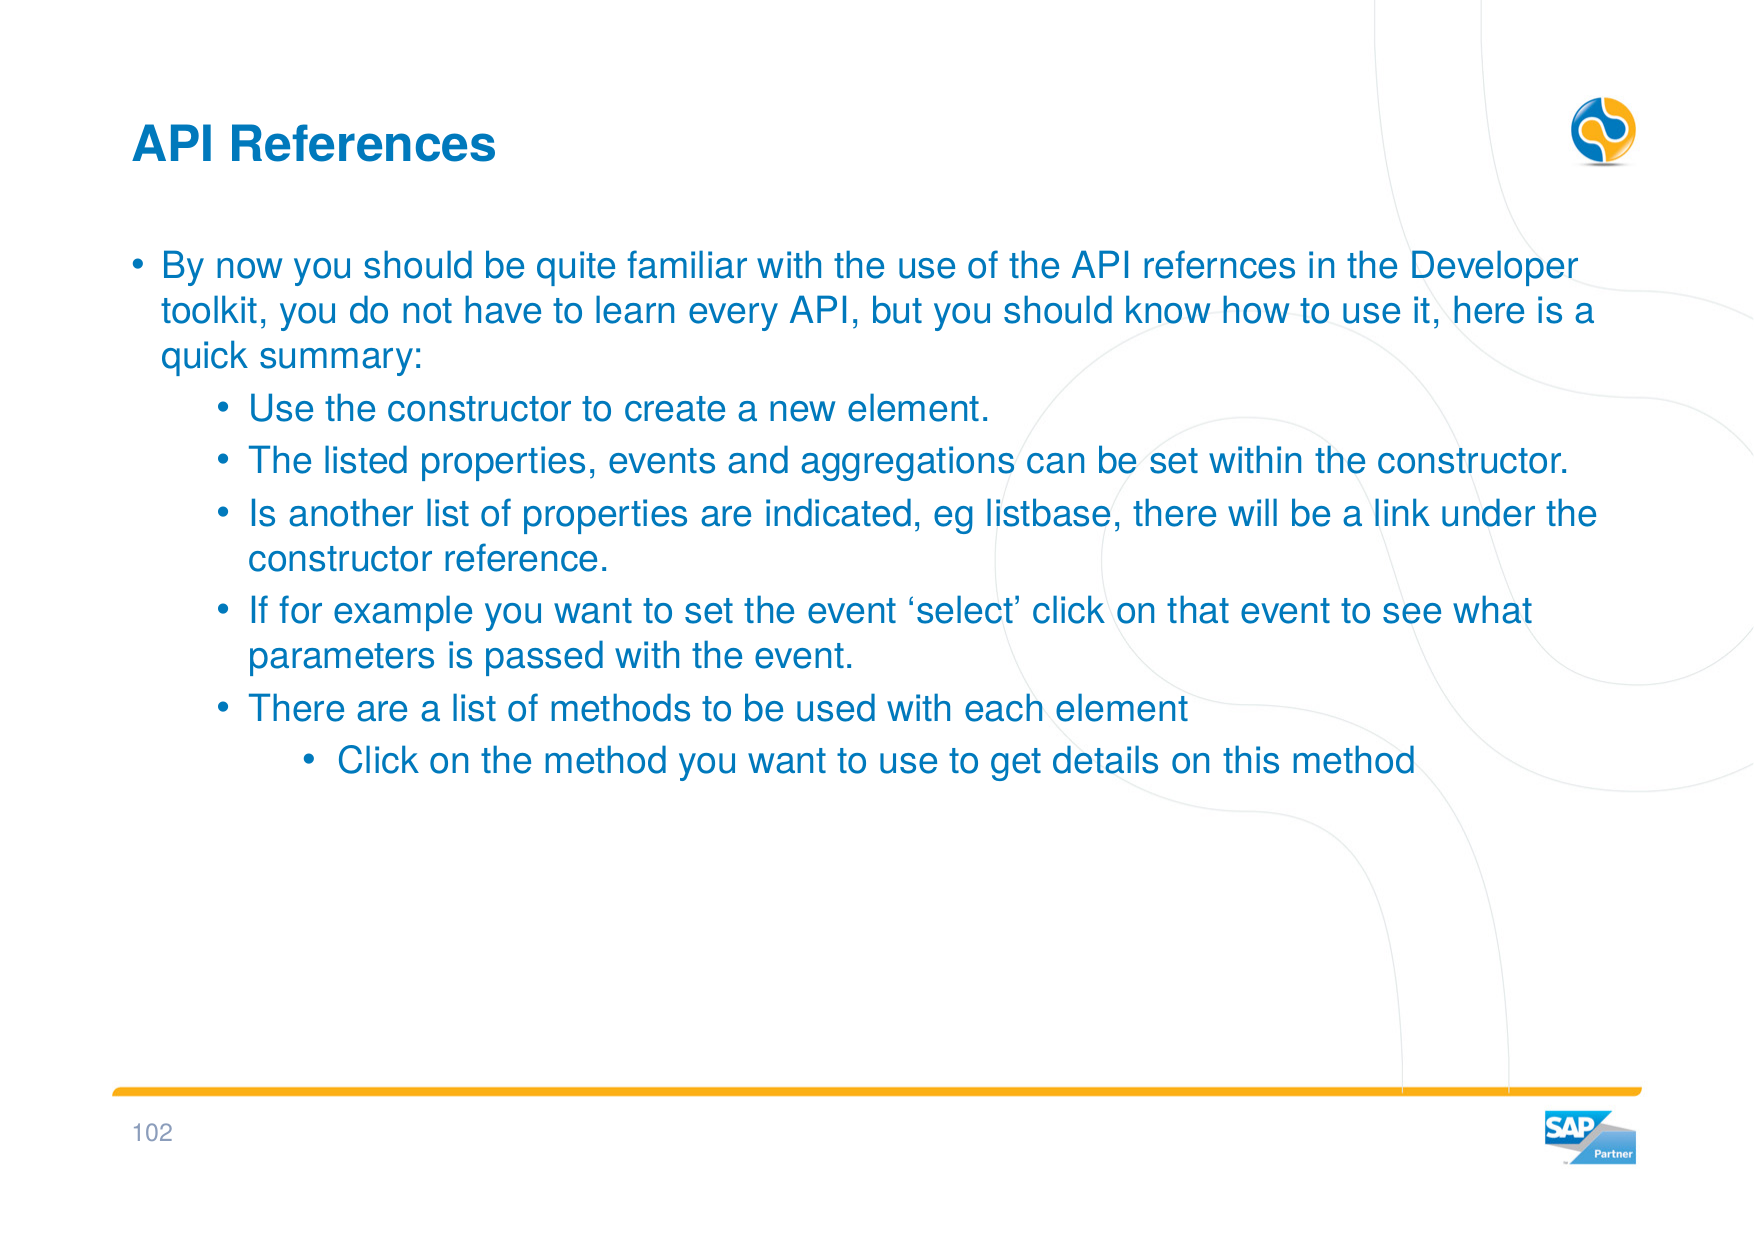

# API References
By now you should be quite familiar with the use of the API refernces in the Developer toolkit, you do not have to learn every API, but you should know how to use it, here is a quick summary:
Use the constructor to create a new element.
The listed properties, events and aggregations can be set within the constructor.
Is another list of properties are indicated, eg listbase, there will be a link under the constructor reference.
If for example you want to set the event ‘select’ click on that event to see what parameters is passed with the event.
There are a list of methods to be used with each element
Click on the method you want to use to get details on this method
102